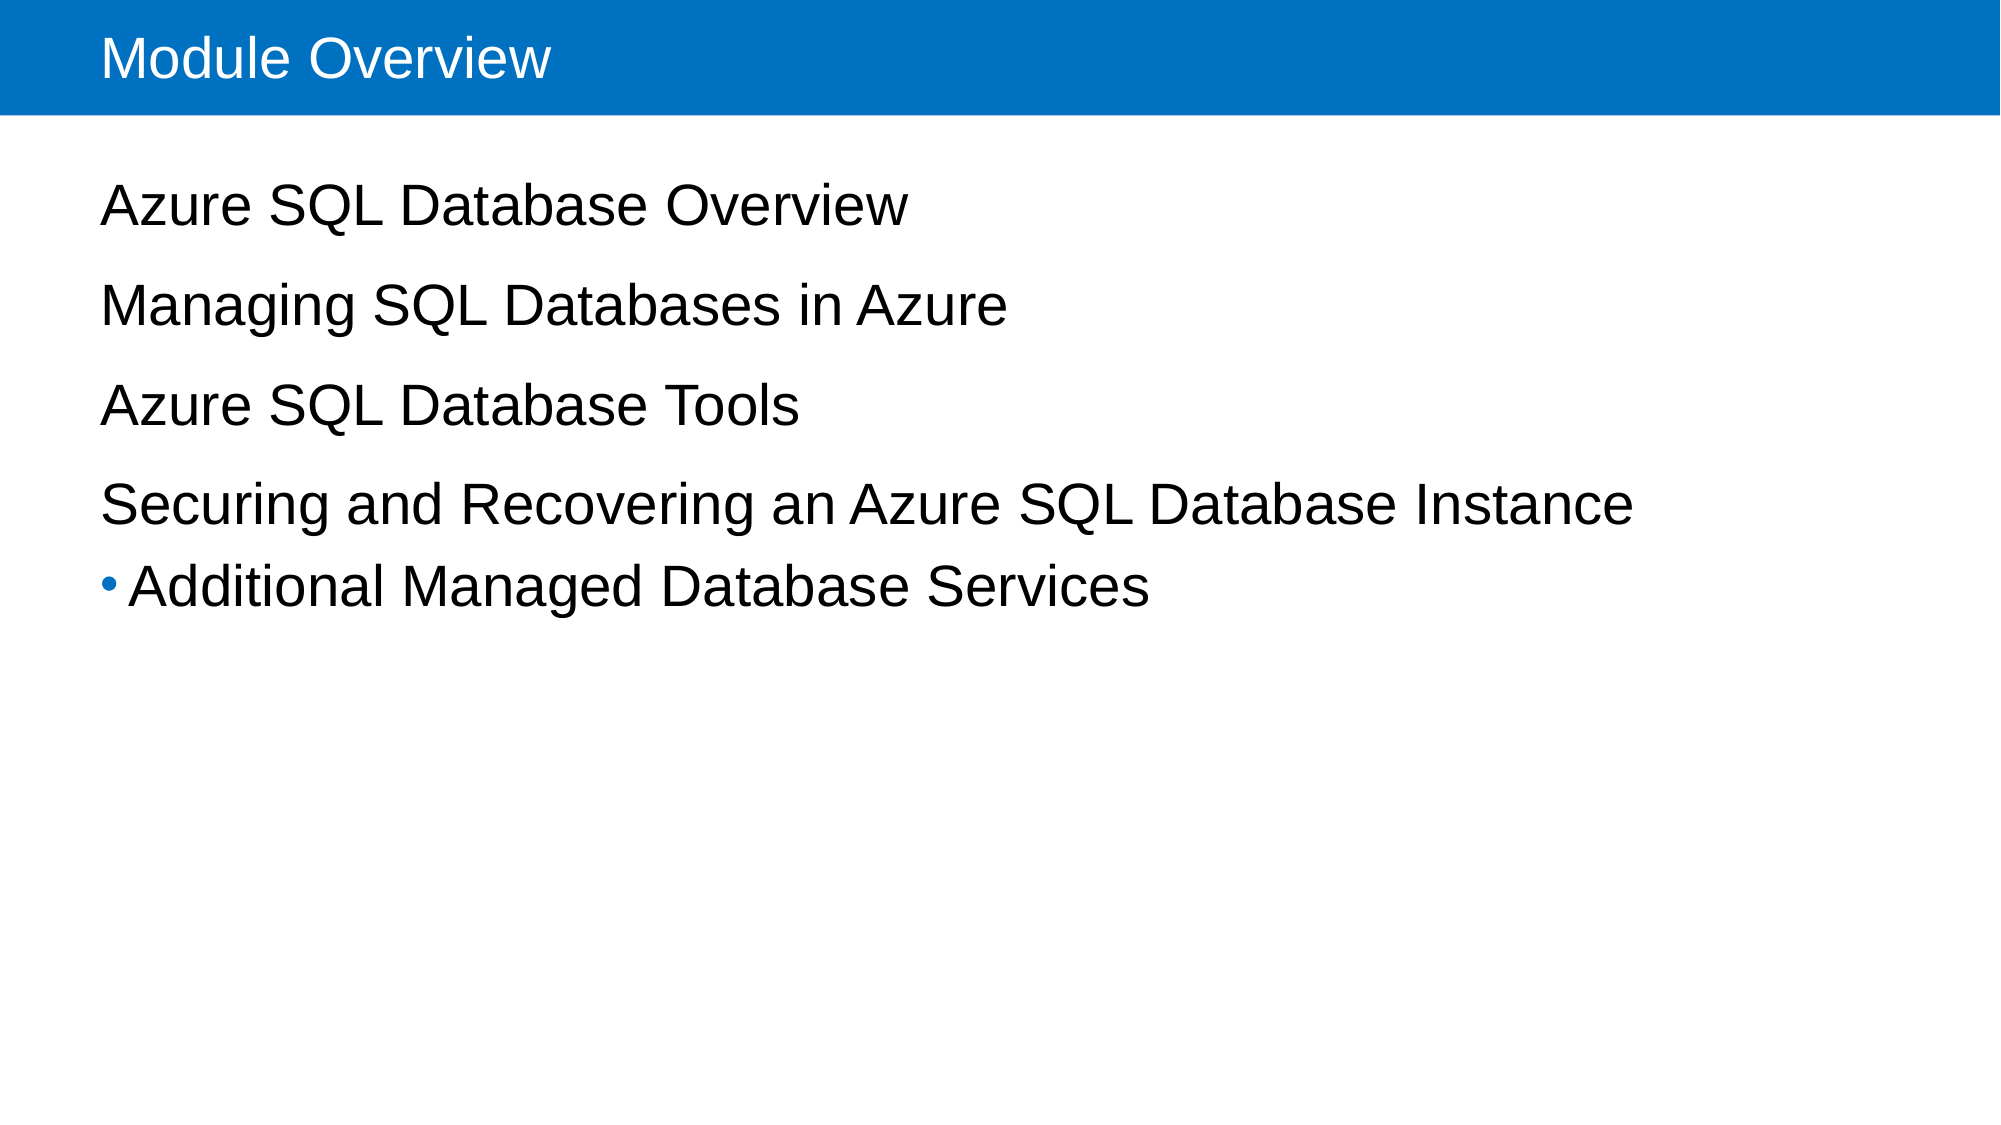

# Module Overview
Azure SQL Database Overview
Managing SQL Databases in Azure
Azure SQL Database Tools
Securing and Recovering an Azure SQL Database Instance
Additional Managed Database Services